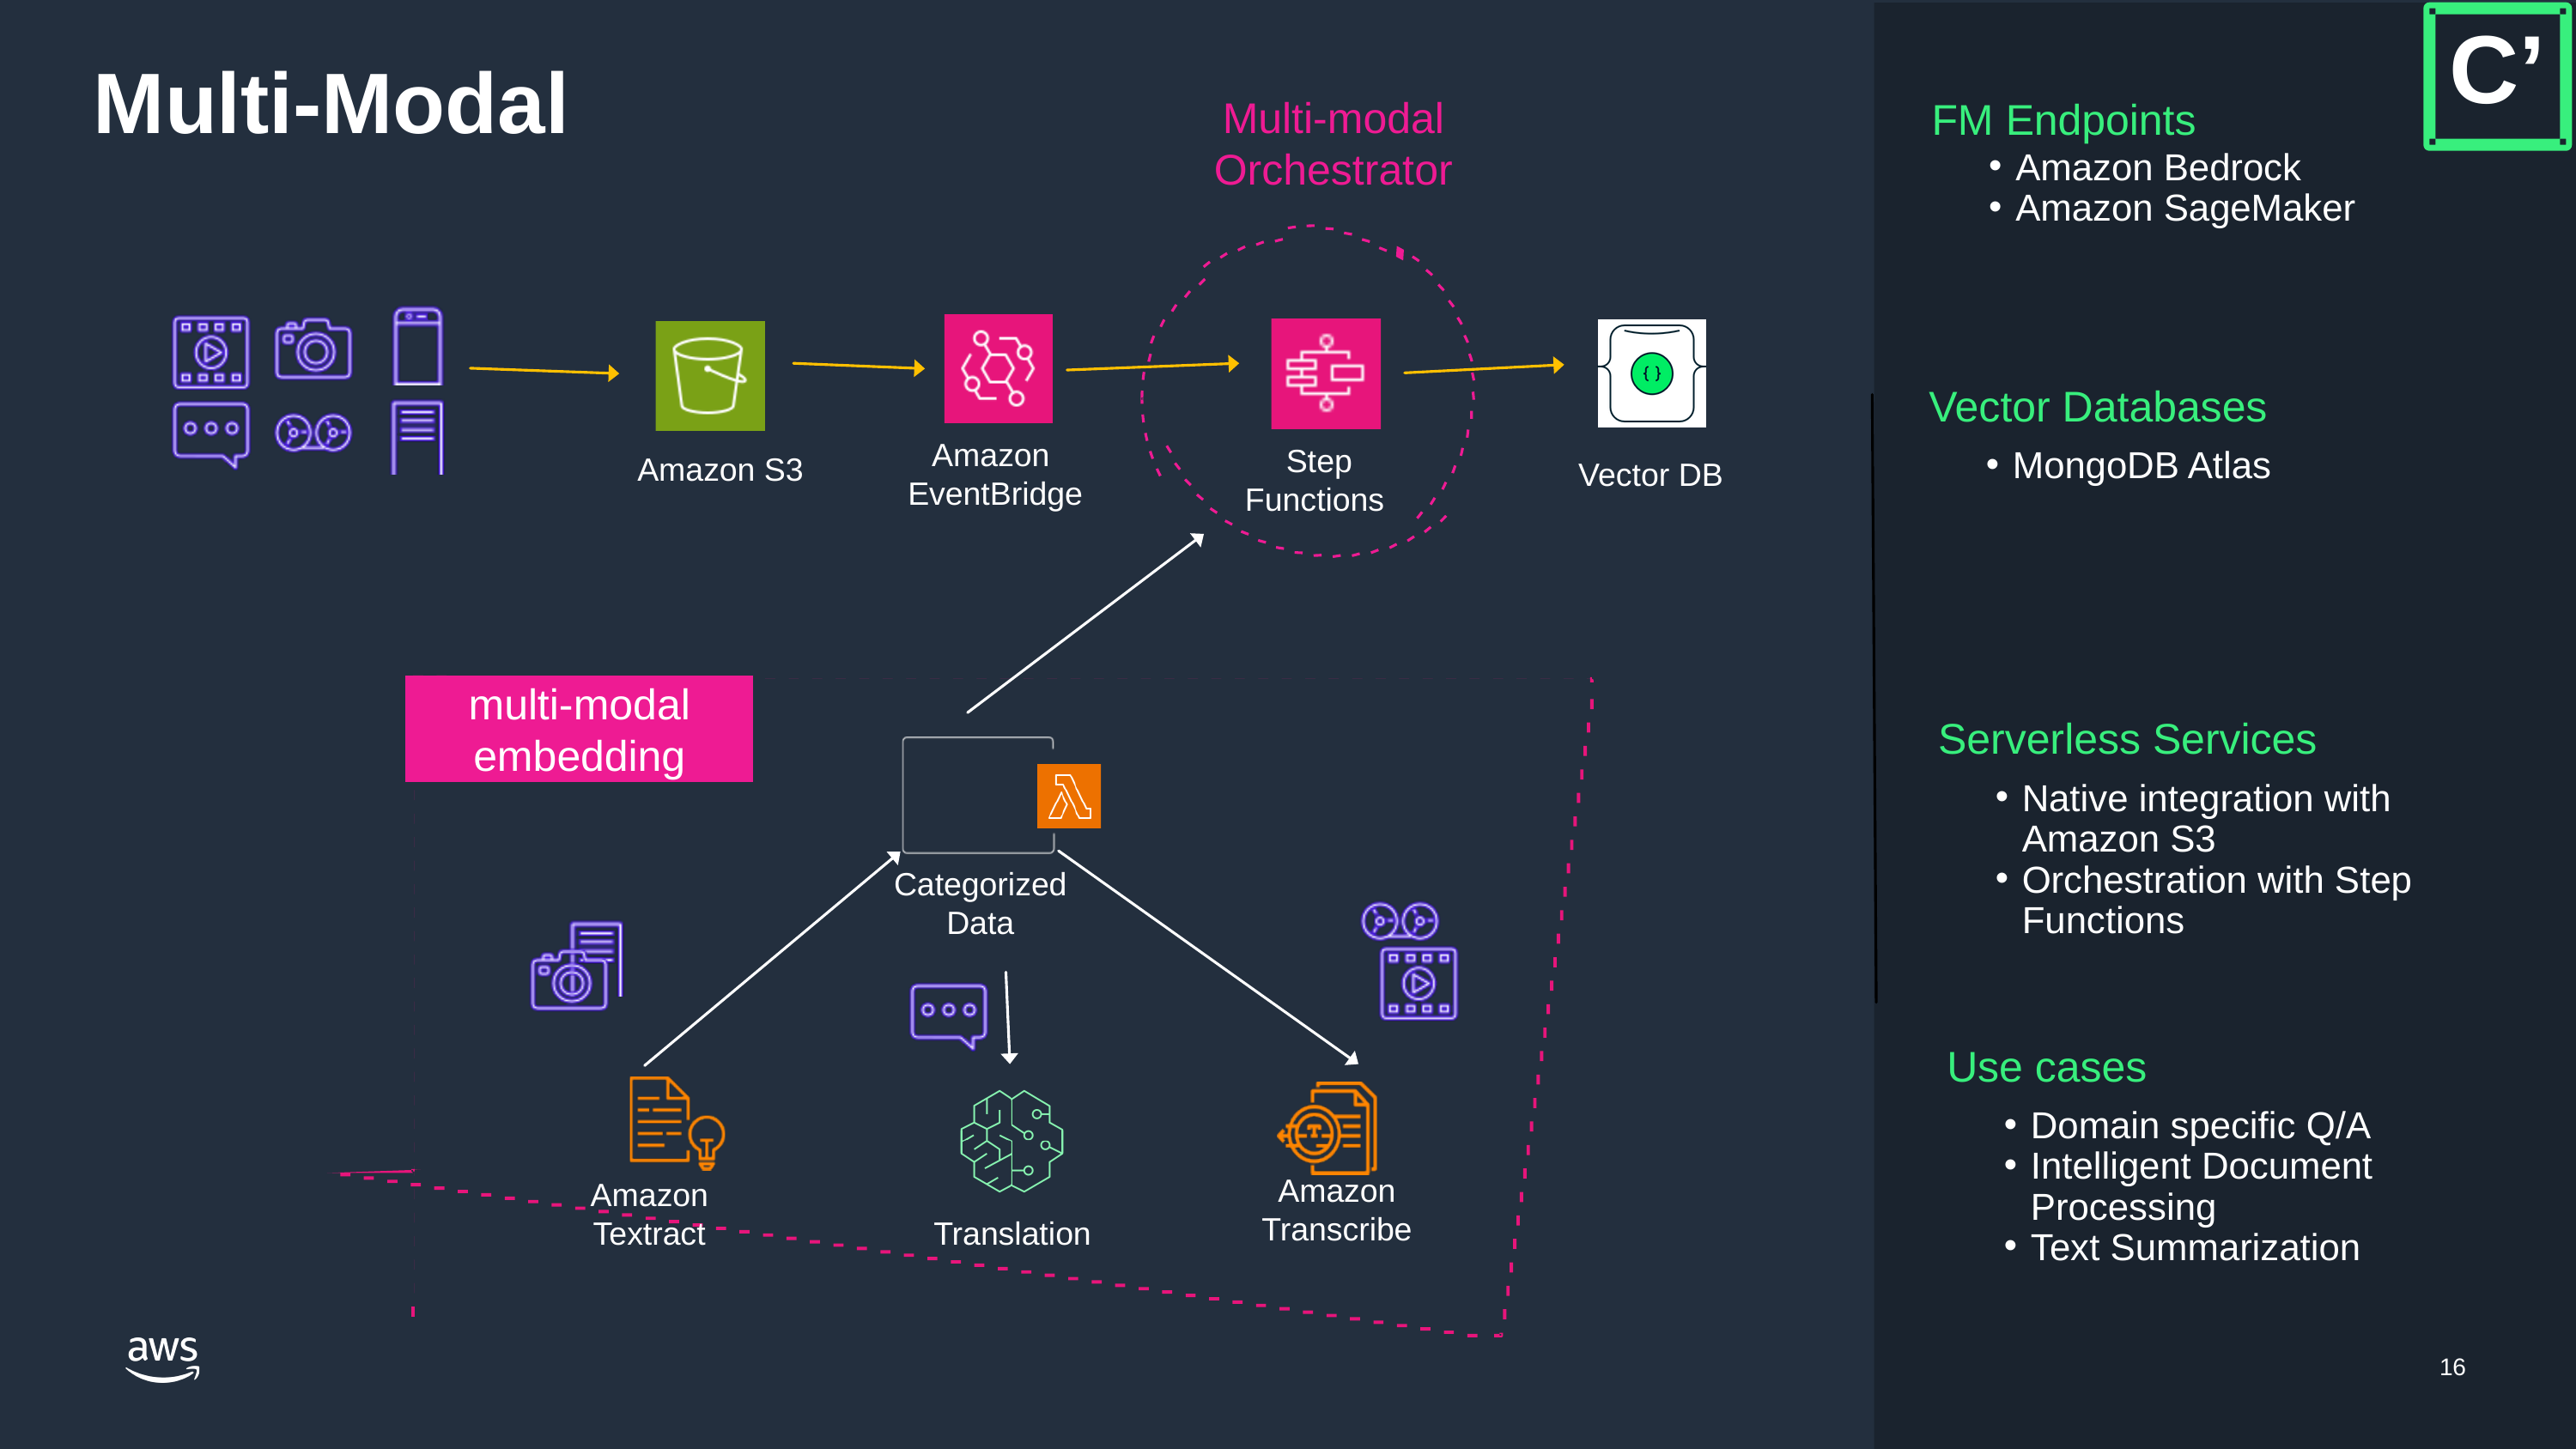

C’

Multi-Modal

Multi-modal Orchestrator

FM Endpoints

Amazon Bedrock
Amazon SageMaker

Vector Databases

Amazon
EventBridge

Step Functions

MongoDB Atlas

Amazon S3

Vector DB

multi-modal embedding

Serverless Services

Native integration with Amazon S3
Orchestration with Step Functions

Categorized Data

Use cases

Domain specific Q/A
Intelligent Document Processing
Text Summarization

Amazon Transcribe

Amazon Textract

Translation

16